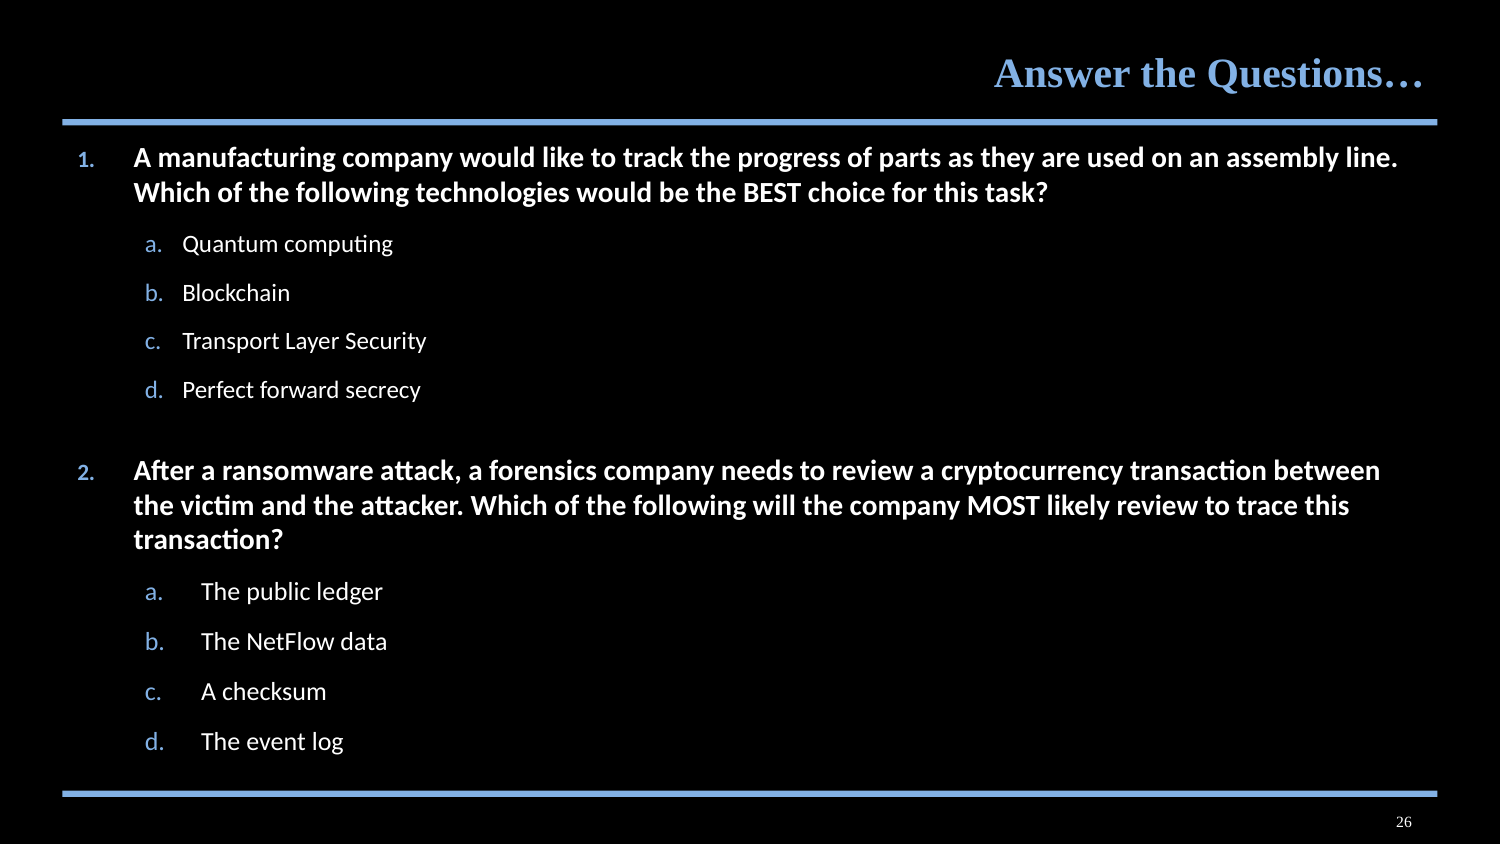

# Answer the Questions…
A manufacturing company would like to track the progress of parts as they are used on an assembly line. Which of the following technologies would be the BEST choice for this task?
Quantum computing
Blockchain
Transport Layer Security
Perfect forward secrecy

After a ransomware attack, a forensics company needs to review a cryptocurrency transaction between the victim and the attacker. Which of the following will the company MOST likely review to trace this transaction?
The public ledger
The NetFlow data
A checksum
The event log
26